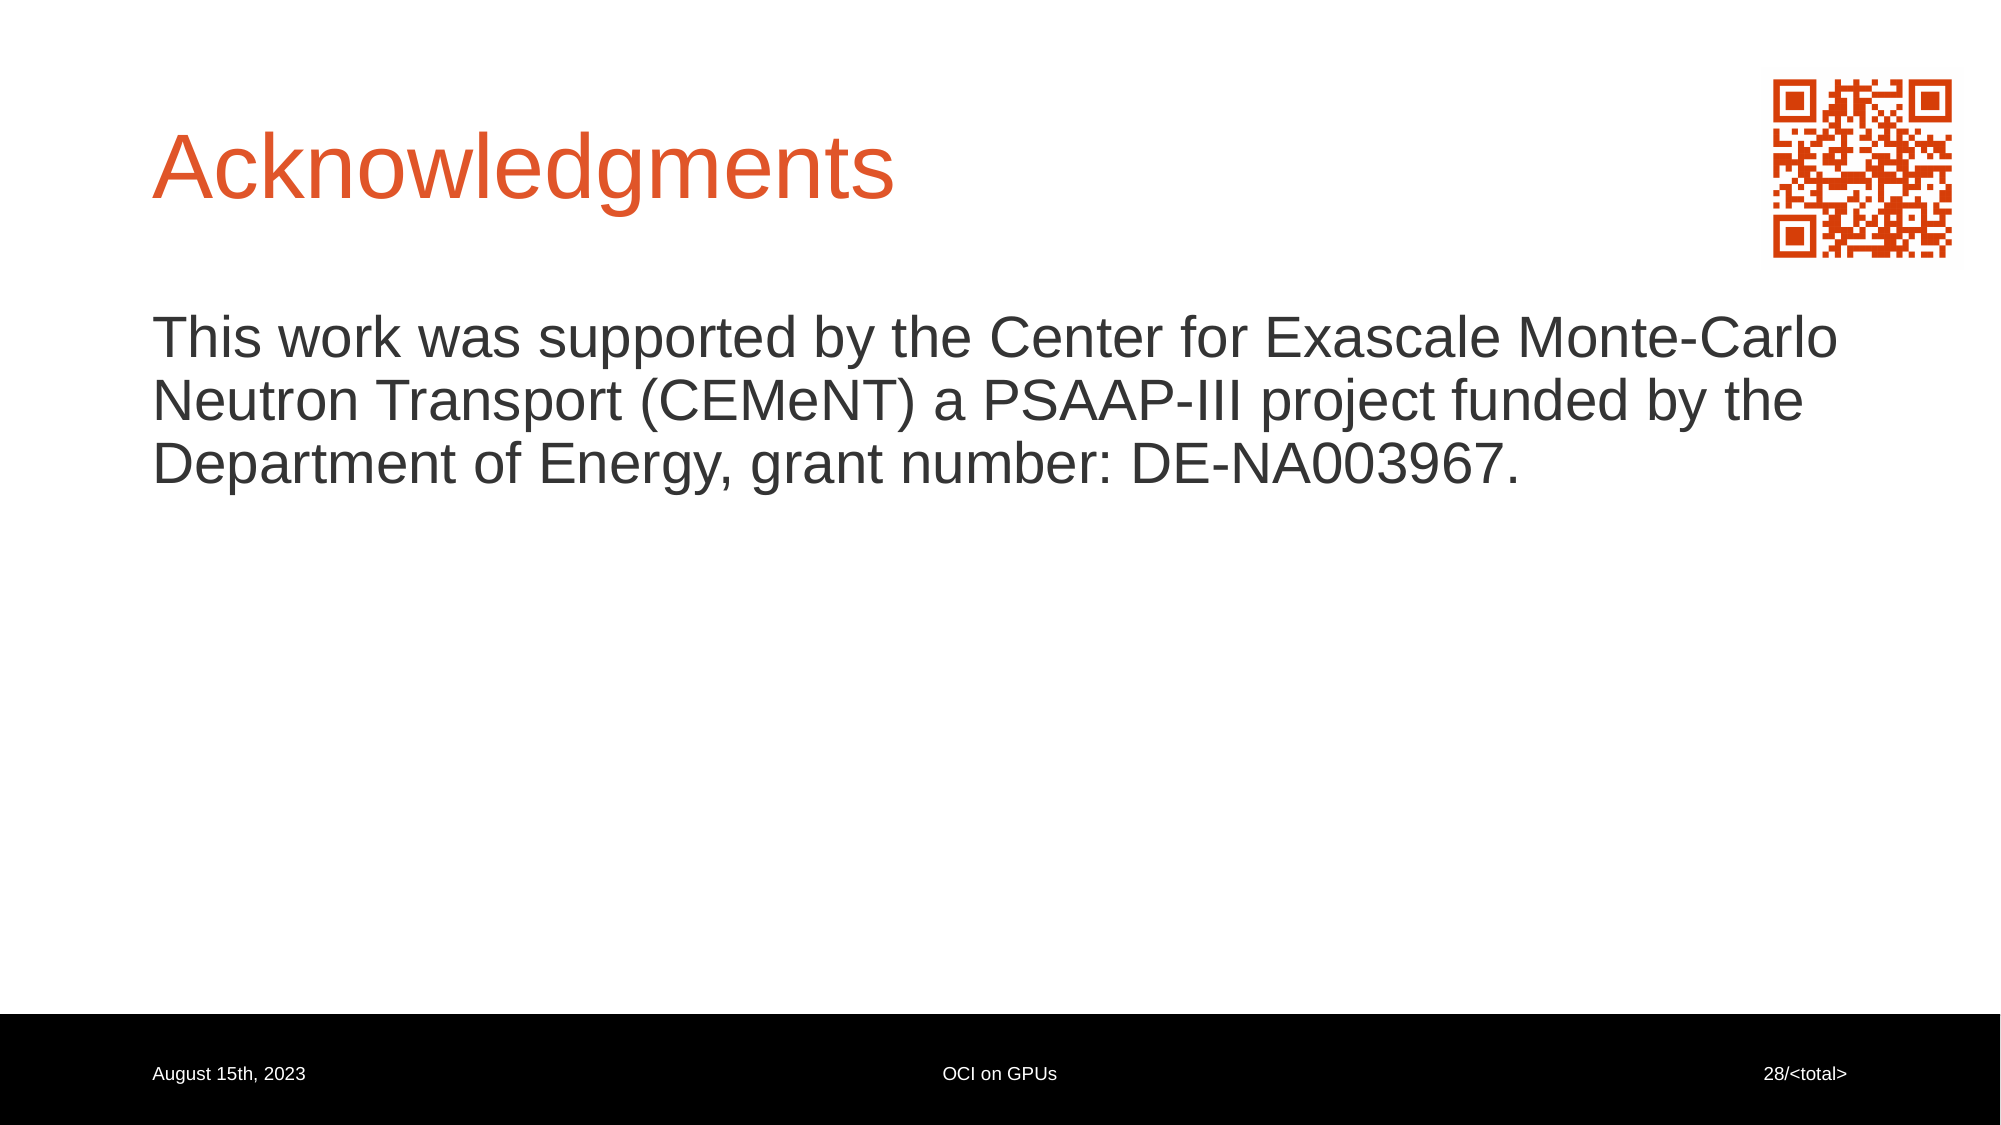

# Acknowledgments
This work was supported by the Center for Exascale Monte-Carlo Neutron Transport (CEMeNT) a PSAAP-III project funded by the Department of Energy, grant number: DE-NA003967.
August 15th, 2023
OCI on GPUs
28